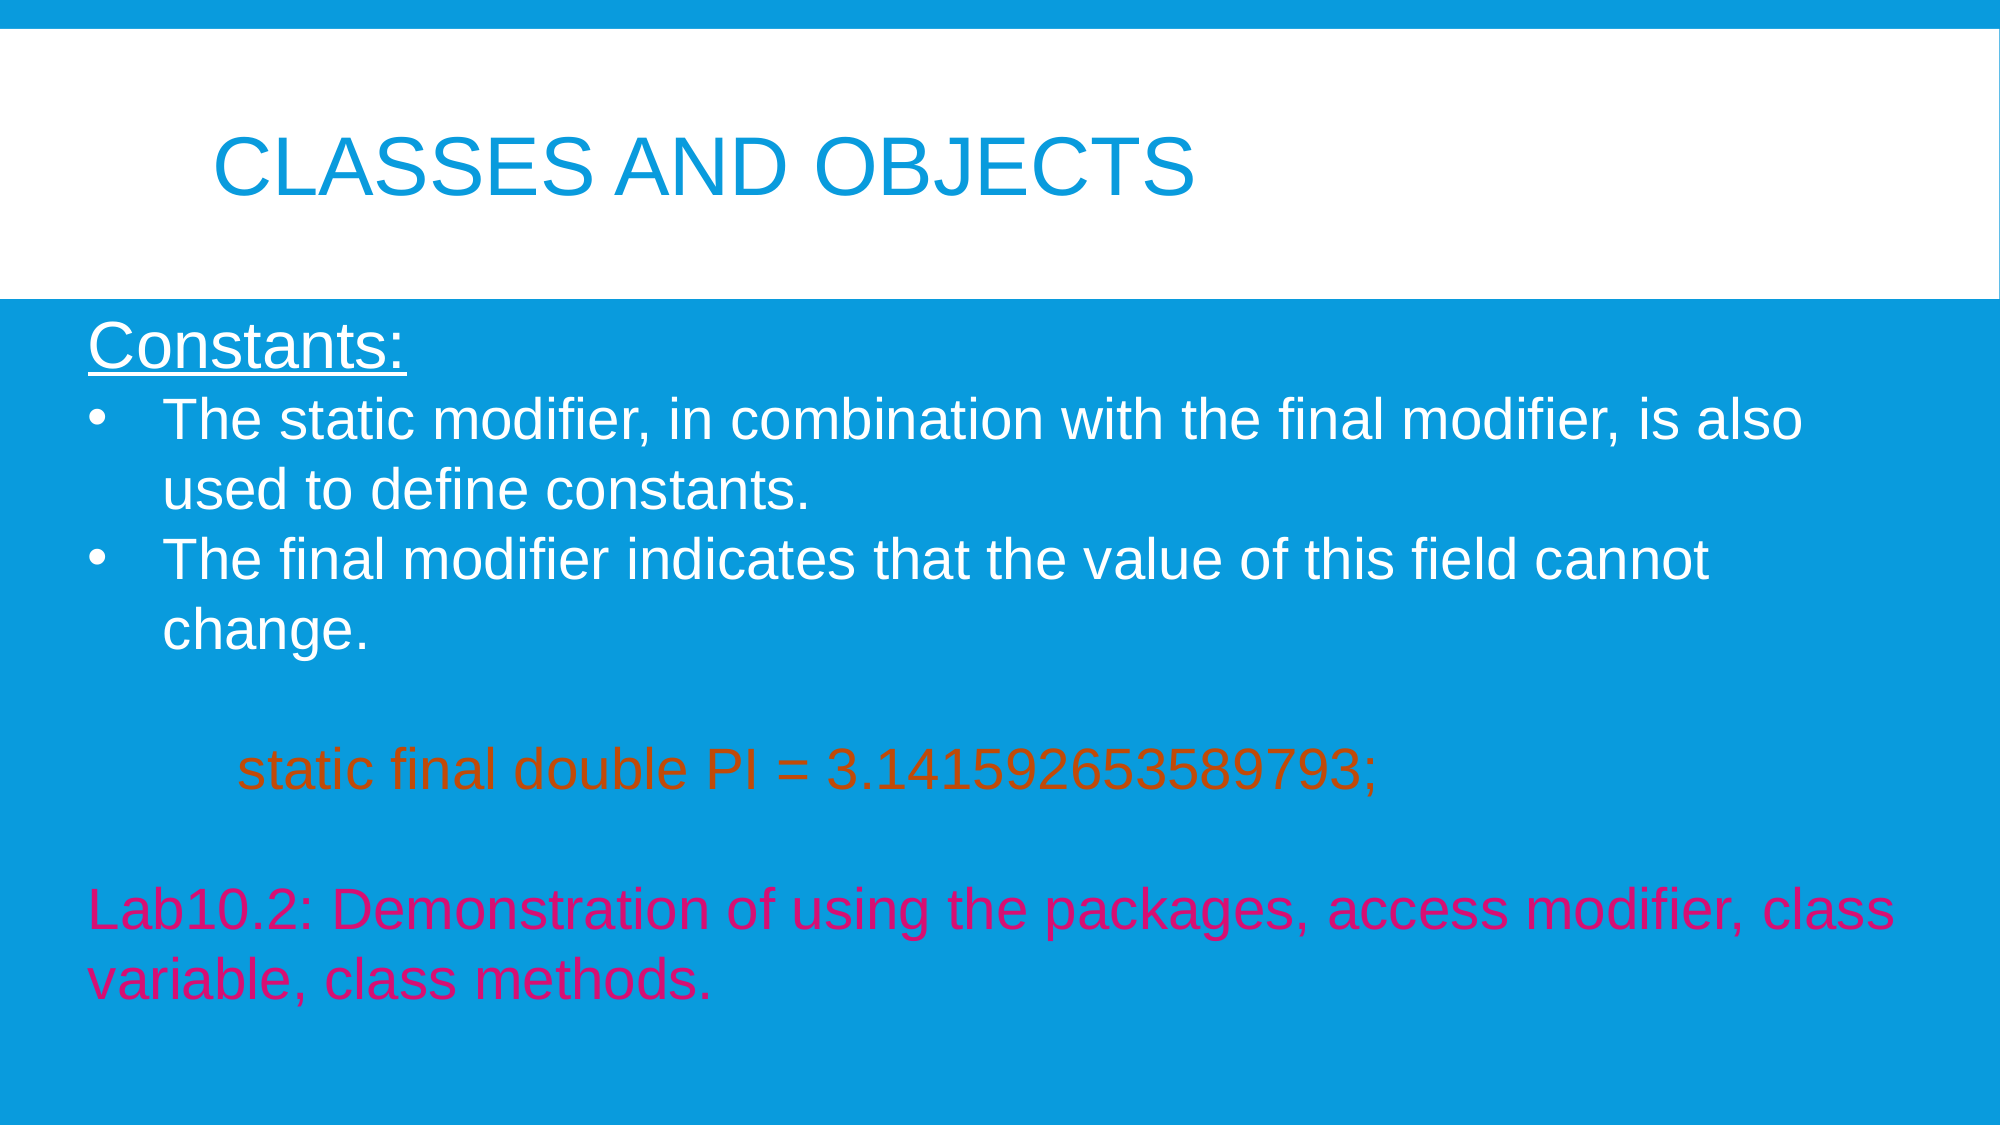

# Classes and objects
Constants:
The static modifier, in combination with the final modifier, is also used to define constants.
The final modifier indicates that the value of this field cannot change.

	static final double PI = 3.141592653589793;

Lab10.2: Demonstration of using the packages, access modifier, class variable, class methods.